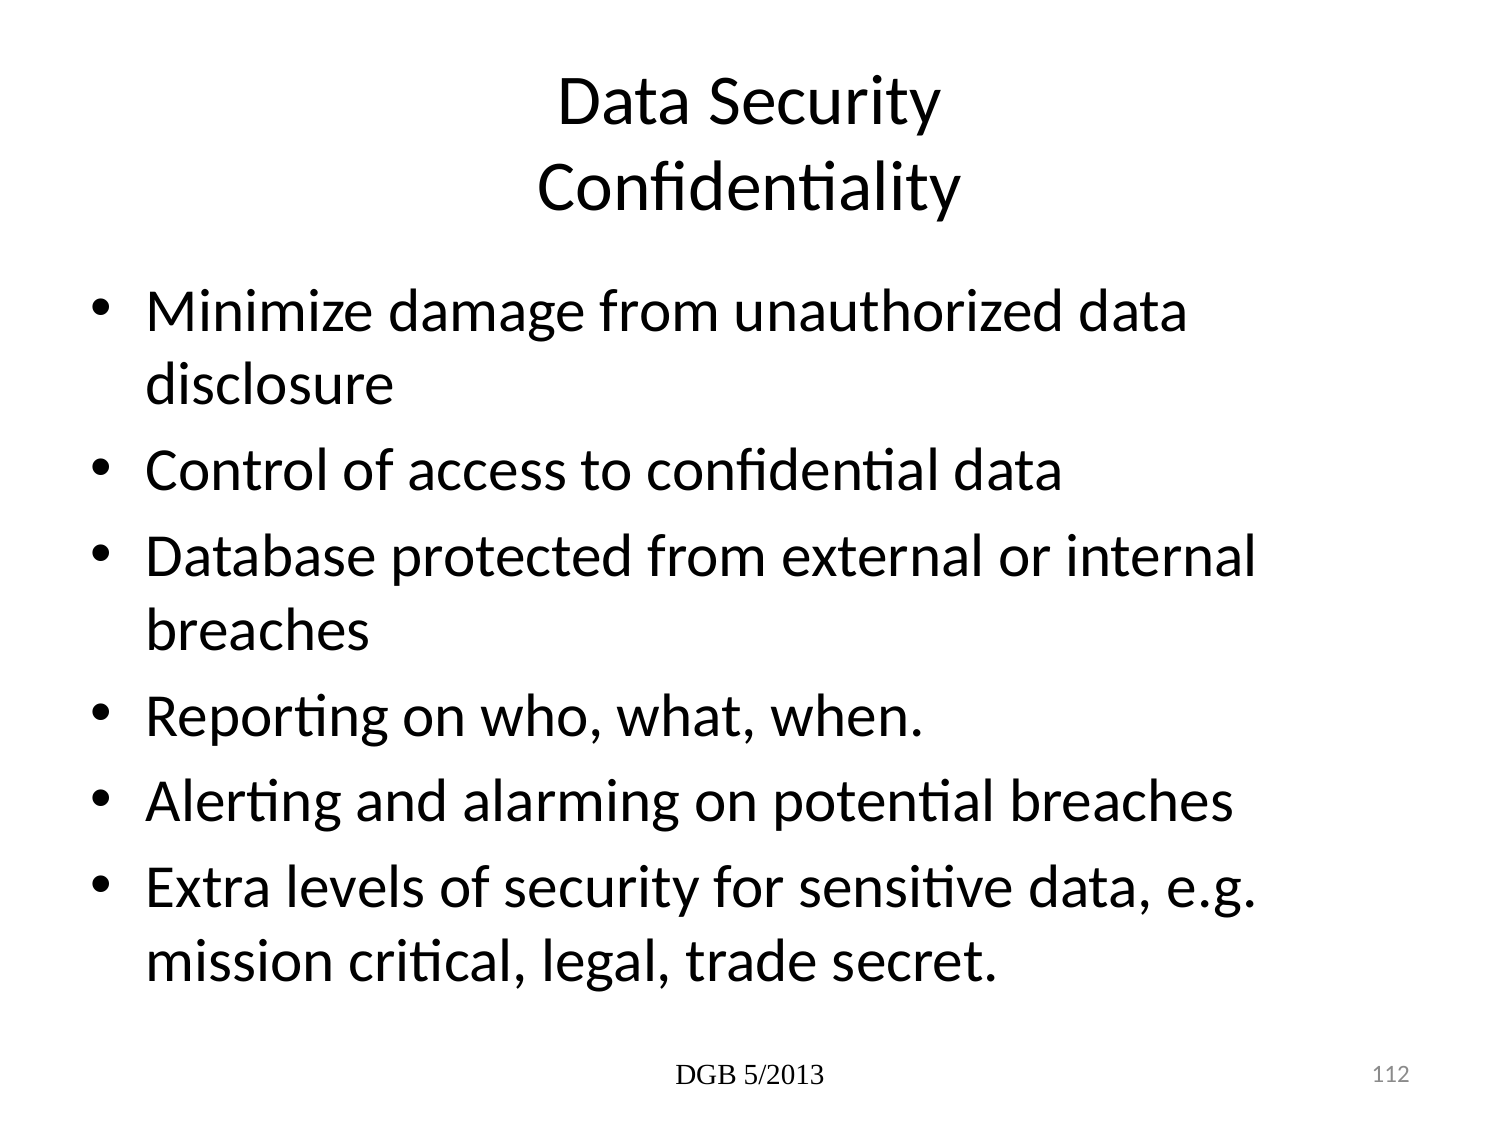

# Data Security Confidentiality
Minimize damage from unauthorized data disclosure
Control of access to confidential data
Database protected from external or internal breaches
Reporting on who, what, when.
Alerting and alarming on potential breaches
Extra levels of security for sensitive data, e.g. mission critical, legal, trade secret.
DGB 5/2013
112